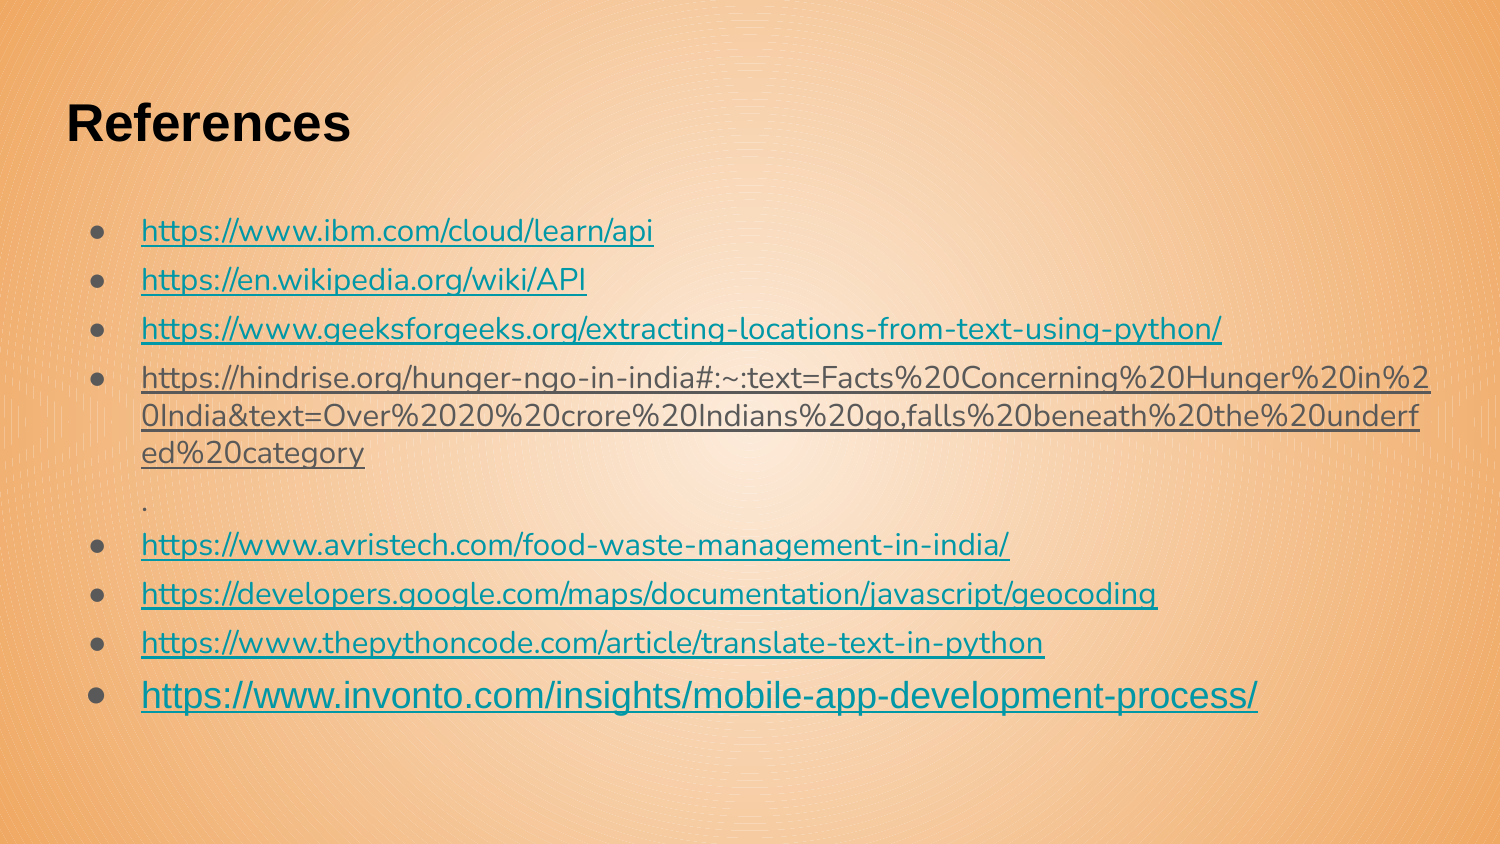

# References
https://www.ibm.com/cloud/learn/api
https://en.wikipedia.org/wiki/API
https://www.geeksforgeeks.org/extracting-locations-from-text-using-python/
https://hindrise.org/hunger-ngo-in-india#:~:text=Facts%20Concerning%20Hunger%20in%20India&text=Over%2020%20crore%20Indians%20go,falls%20beneath%20the%20underfed%20category.
https://www.avristech.com/food-waste-management-in-india/
https://developers.google.com/maps/documentation/javascript/geocoding
https://www.thepythoncode.com/article/translate-text-in-python
https://www.invonto.com/insights/mobile-app-development-process/